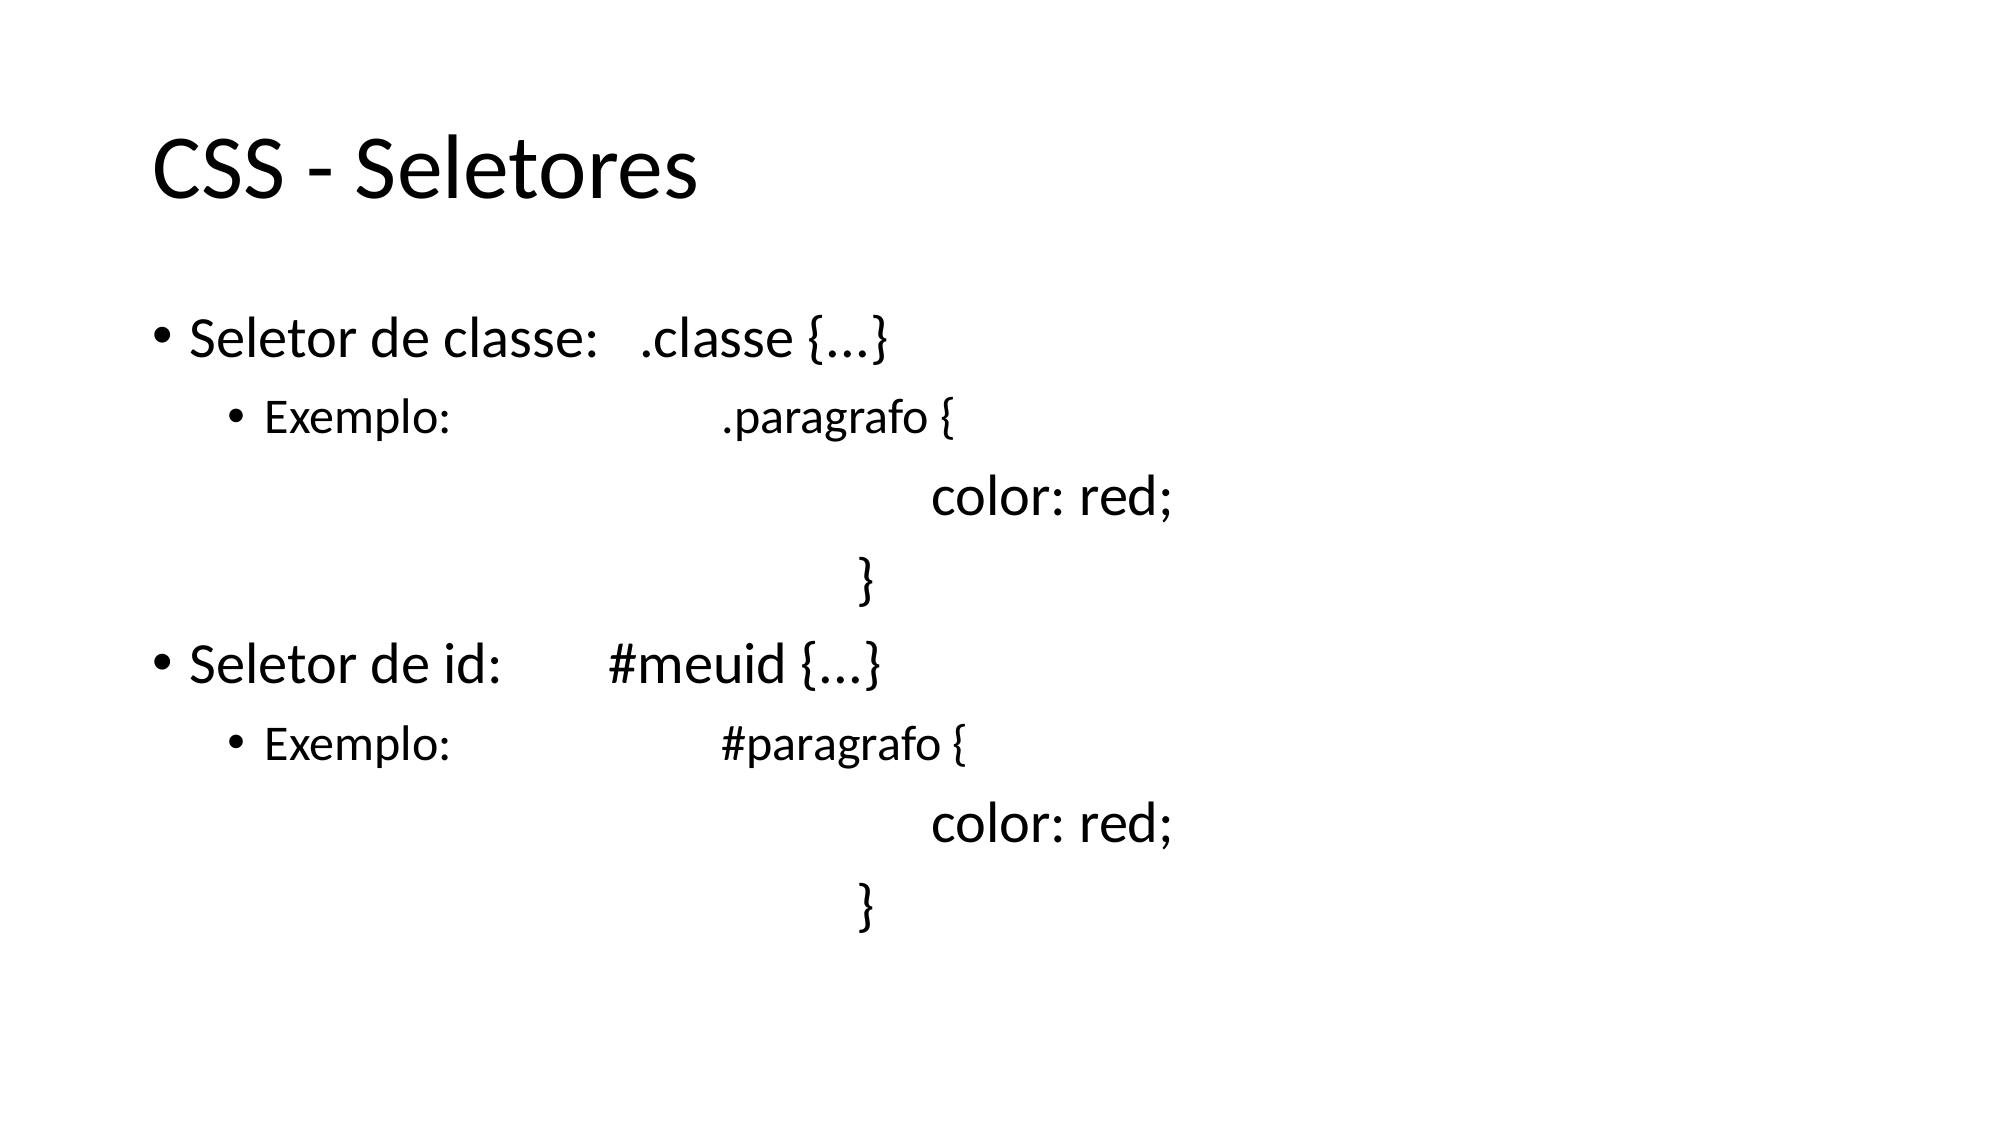

# CSS - Seletores
Seletor de classe:   .classe {...}
Exemplo:                        .paragrafo {
			     		color: red;
			                 }
Seletor de id:        #meuid {...}
Exemplo:                        #paragrafo {
			     		color: red;
			                 }